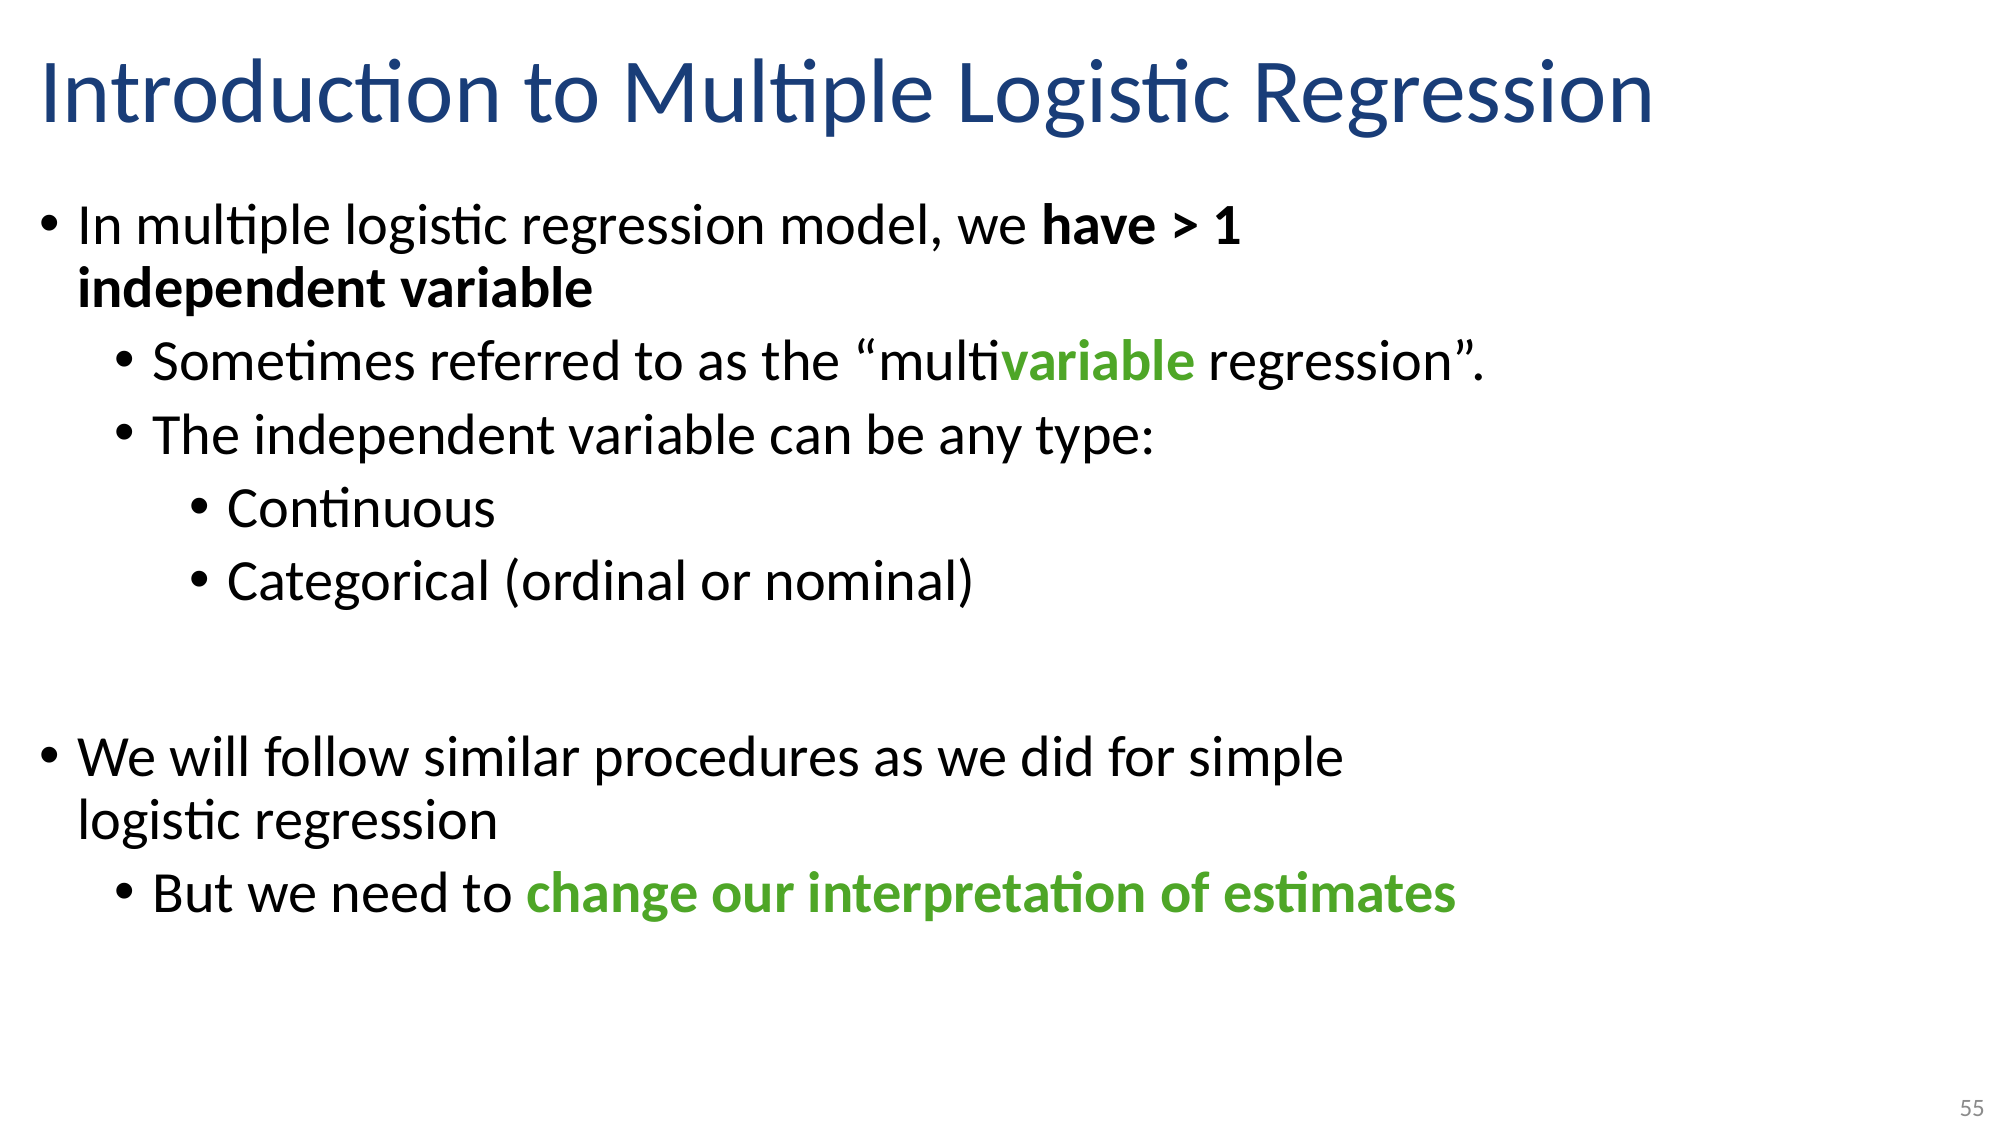

# Introduction to Multiple Logistic Regression
In multiple logistic regression model, we have > 1 independent variable
Sometimes referred to as the “multivariable regression”.
The independent variable can be any type:
Continuous
Categorical (ordinal or nominal)

We will follow similar procedures as we did for simple logistic regression
But we need to change our interpretation of estimates
55